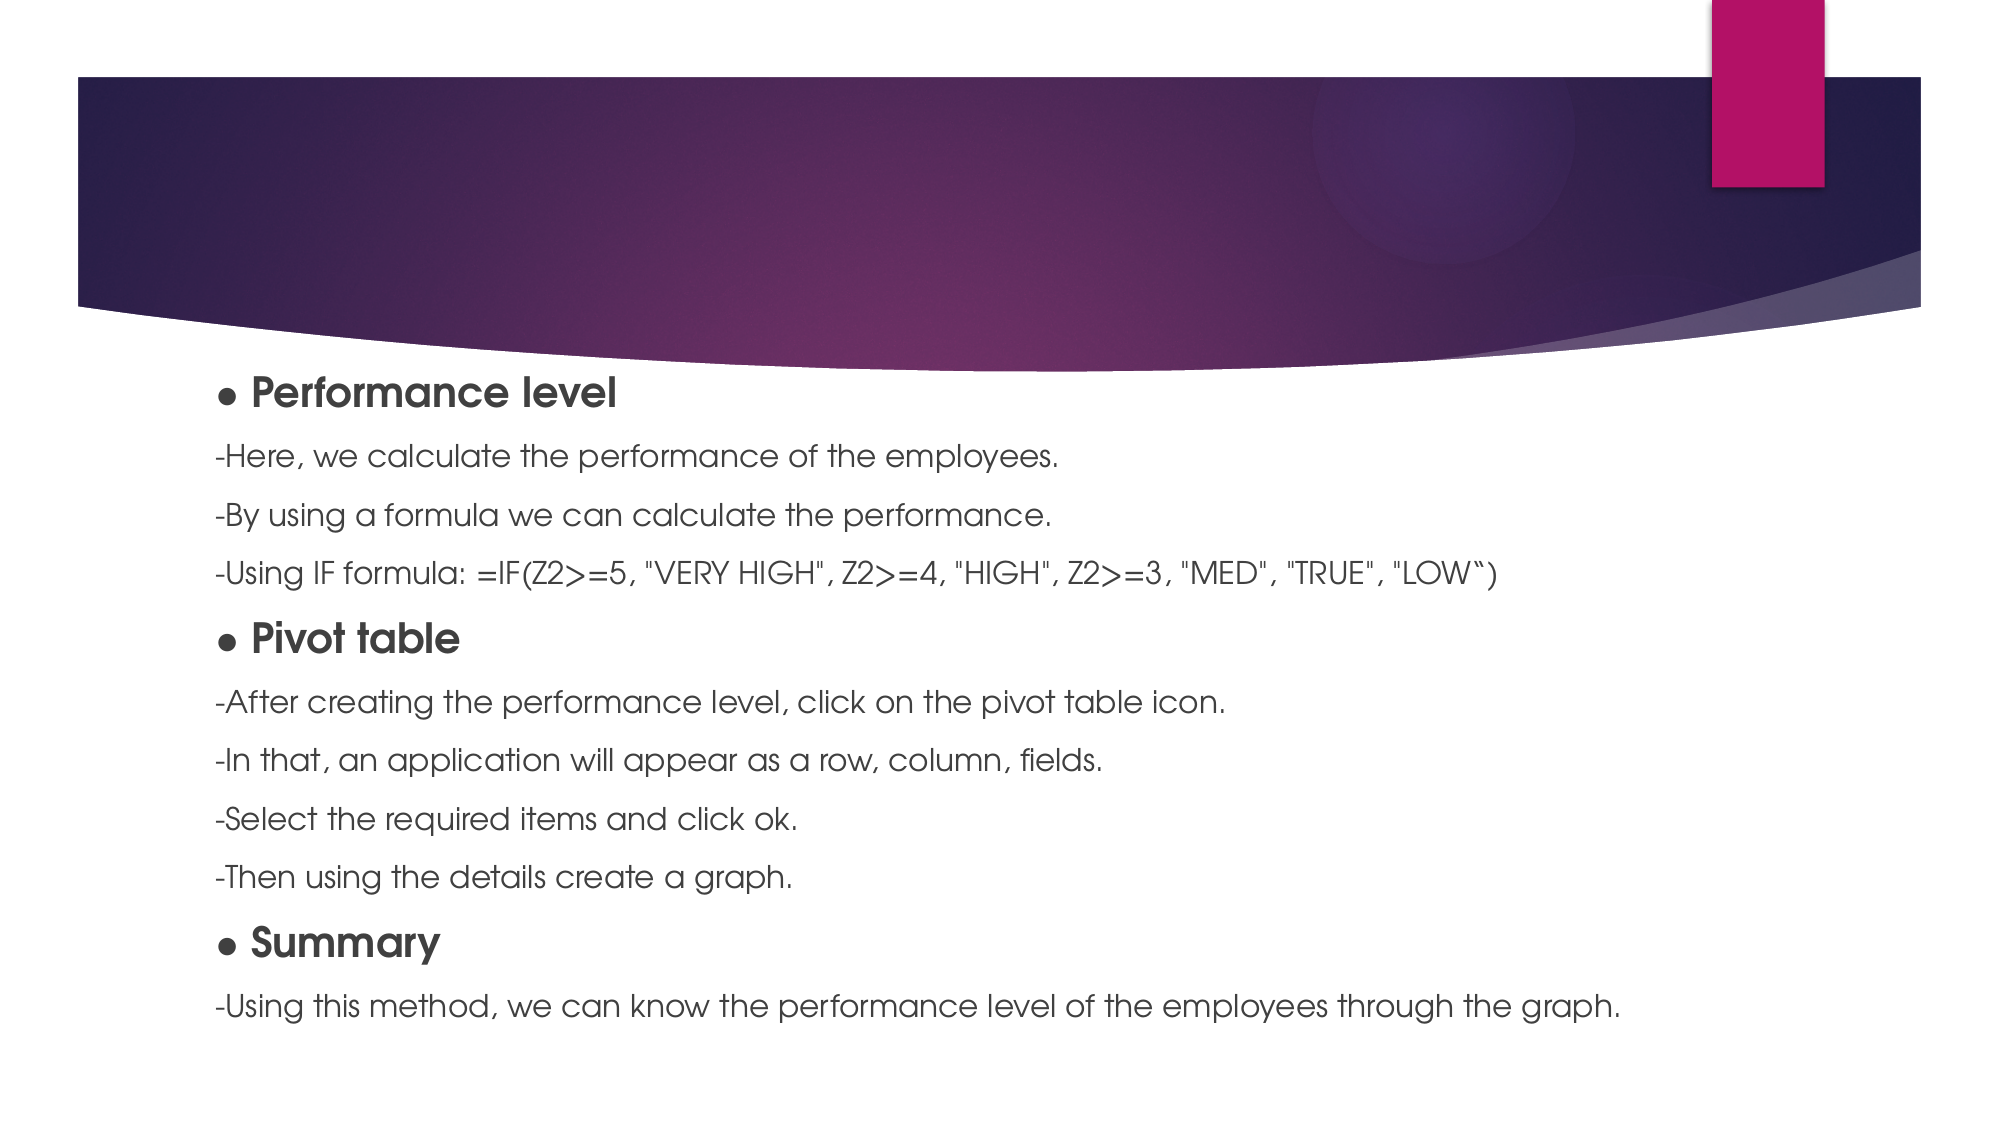

#
• Performance level
-Here, we calculate the performance of the employees.
-By using a formula we can calculate the performance.
-Using IF formula: =IF(Z2>=5, "VERY HIGH", Z2>=4, "HIGH", Z2>=3, "MED", "TRUE", "LOW“)
• Pivot table
-After creating the performance level, click on the pivot table icon.
-In that, an application will appear as a row, column, fields.
-Select the required items and click ok.
-Then using the details create a graph.
• Summary
-Using this method, we can know the performance level of the employees through the graph.